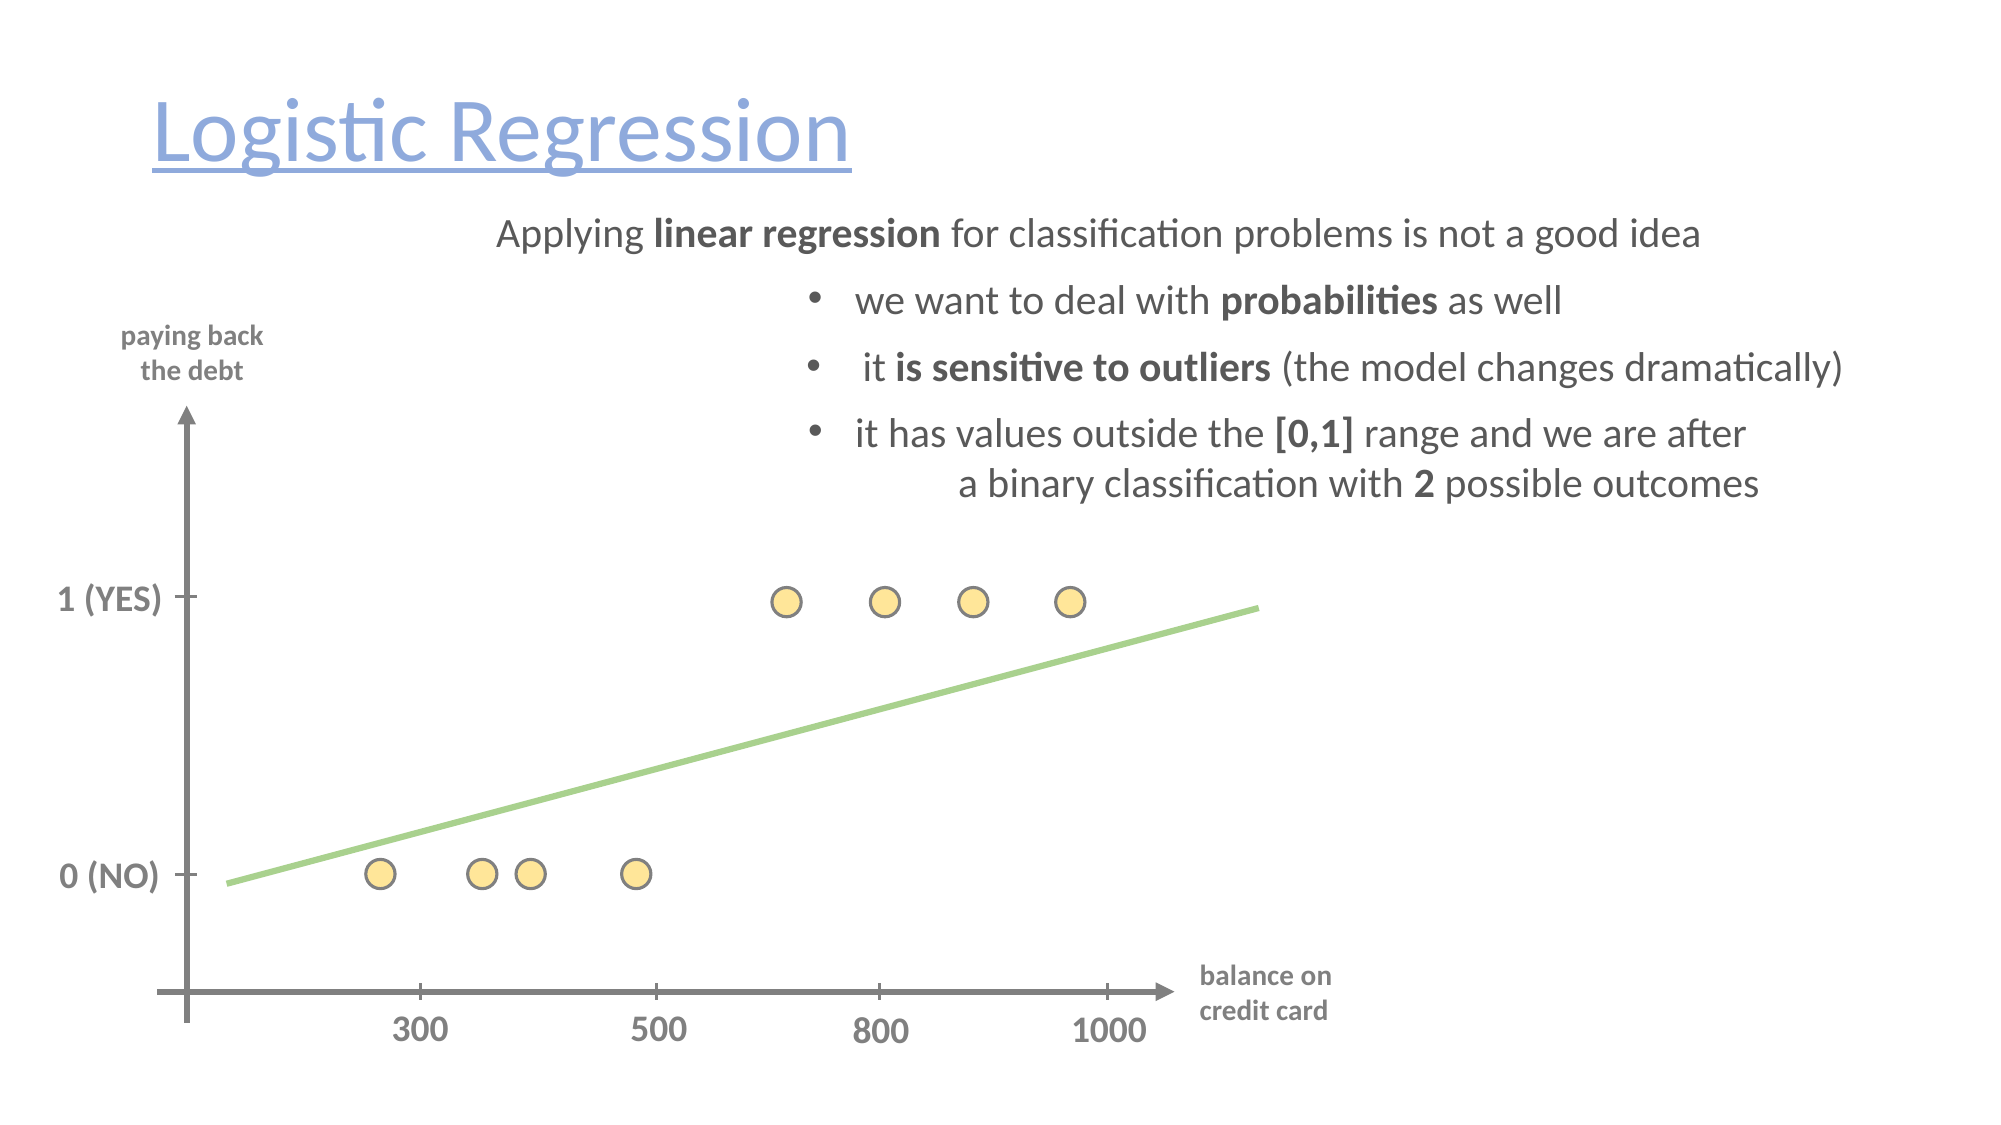

# Logistic Regression
Applying linear regression for classification problems is not a good idea

we want to deal with probabilities as well
paying back
the debt
it is sensitive to outliers (the model changes dramatically)

it has values outside the [0,1] range and we are after
	a binary classification with 2 possible outcomes

1 (YES)

0 (NO)

balance on
credit card
300
500
1000
800